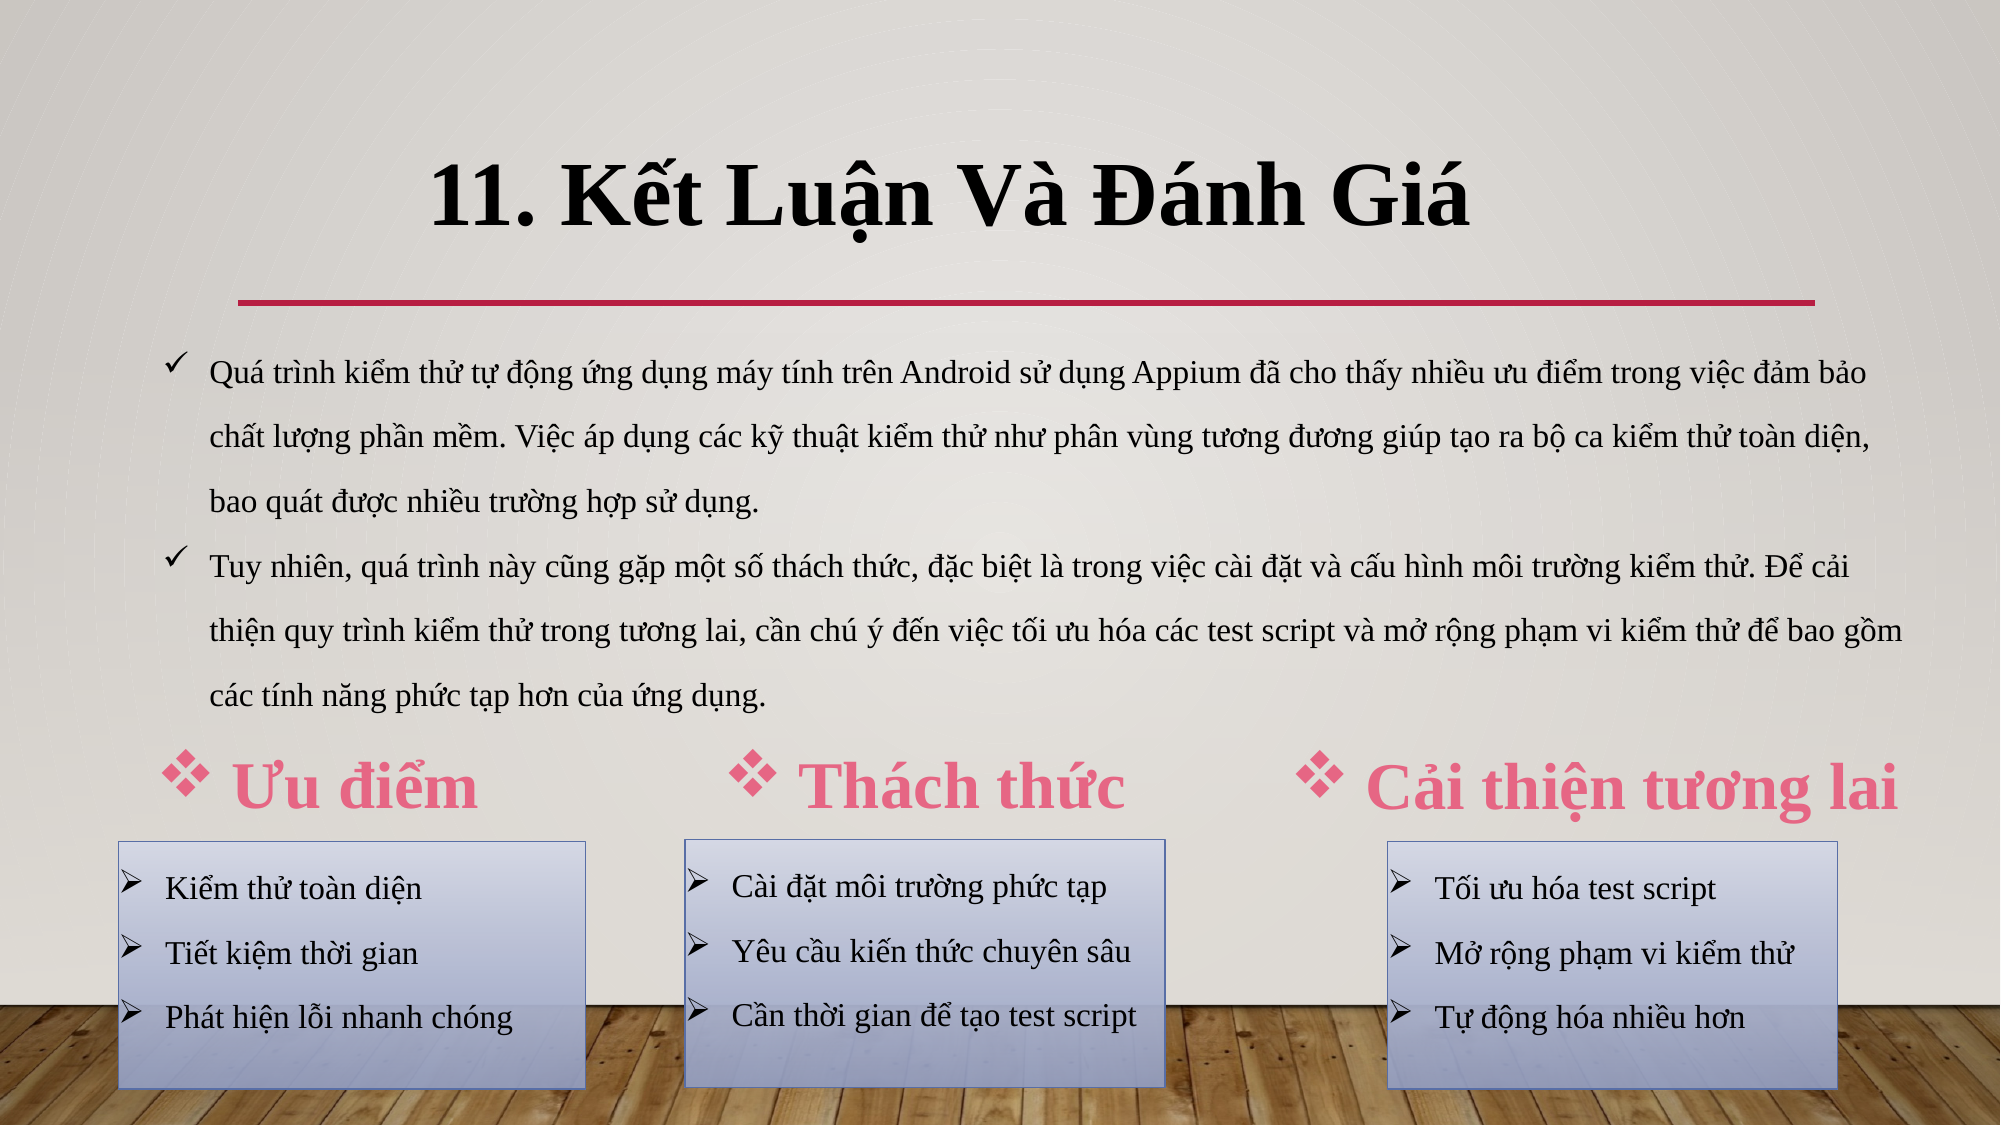

11. Kết Luận Và Đánh Giá
Quá trình kiểm thử tự động ứng dụng máy tính trên Android sử dụng Appium đã cho thấy nhiều ưu điểm trong việc đảm bảo chất lượng phần mềm. Việc áp dụng các kỹ thuật kiểm thử như phân vùng tương đương giúp tạo ra bộ ca kiểm thử toàn diện, bao quát được nhiều trường hợp sử dụng.
Tuy nhiên, quá trình này cũng gặp một số thách thức, đặc biệt là trong việc cài đặt và cấu hình môi trường kiểm thử. Để cải thiện quy trình kiểm thử trong tương lai, cần chú ý đến việc tối ưu hóa các test script và mở rộng phạm vi kiểm thử để bao gồm các tính năng phức tạp hơn của ứng dụng.
Ưu điểm
Thách thức
Cải thiện tương lai
Cài đặt môi trường phức tạp
Yêu cầu kiến thức chuyên sâu
Cần thời gian để tạo test script

Kiểm thử toàn diện
Tiết kiệm thời gian
Phát hiện lỗi nhanh chóng

Tối ưu hóa test script
Mở rộng phạm vi kiểm thử
Tự động hóa nhiều hơn